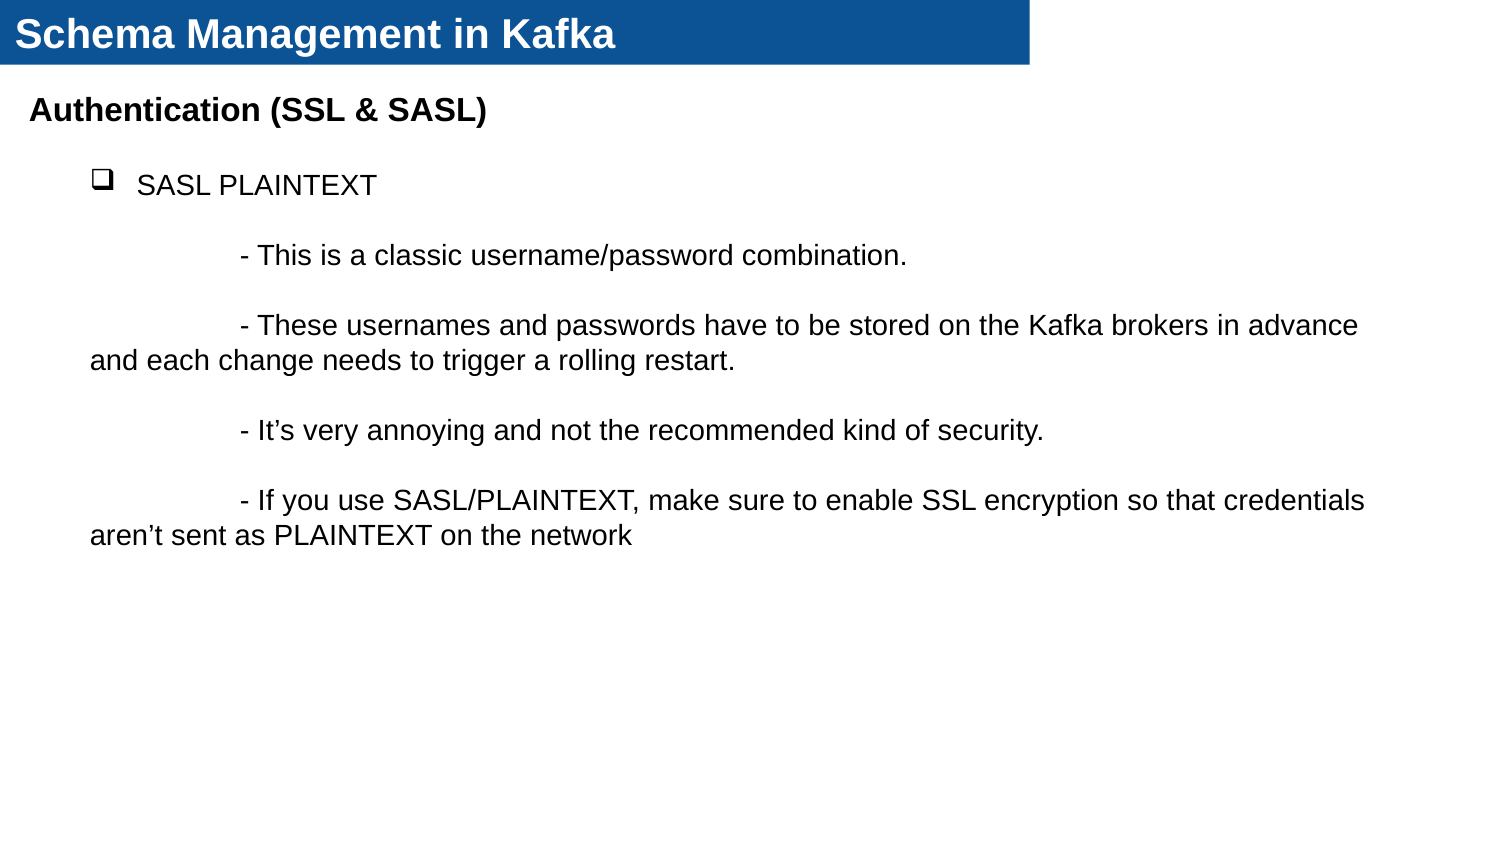

Schema Management in Kafka

Authentication (SSL & SASL)
SASL PLAINTEXT

	- This is a classic username/password combination.

	- These usernames and passwords have to be stored on the Kafka brokers in advance and each change needs to trigger a rolling restart.

	- It’s very annoying and not the recommended kind of security.

	- If you use SASL/PLAINTEXT, make sure to enable SSL encryption so that credentials aren’t sent as PLAINTEXT on the network